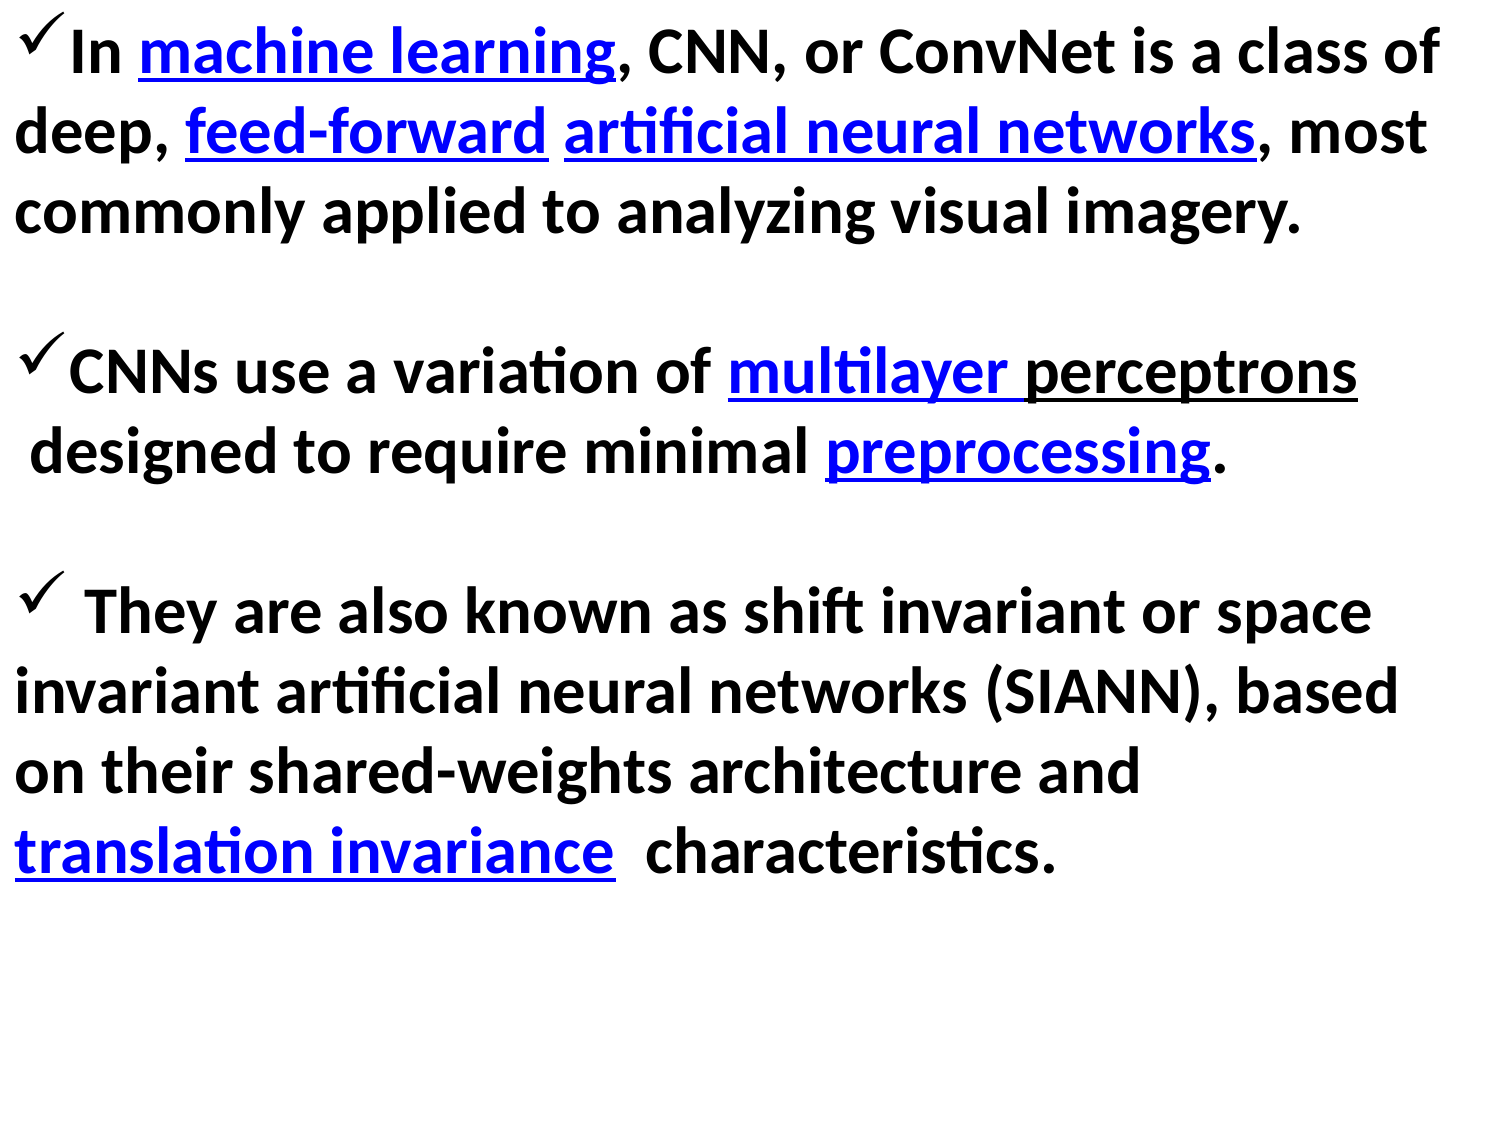

In machine learning, CNN, or ConvNet is a class of deep, feed-forward artificial neural networks, most commonly applied to analyzing visual imagery.

CNNs use a variation of multilayer perceptrons designed to require minimal preprocessing.

 They are also known as shift invariant or space invariant artificial neural networks (SIANN), based on their shared-weights architecture and translation invariance  characteristics.